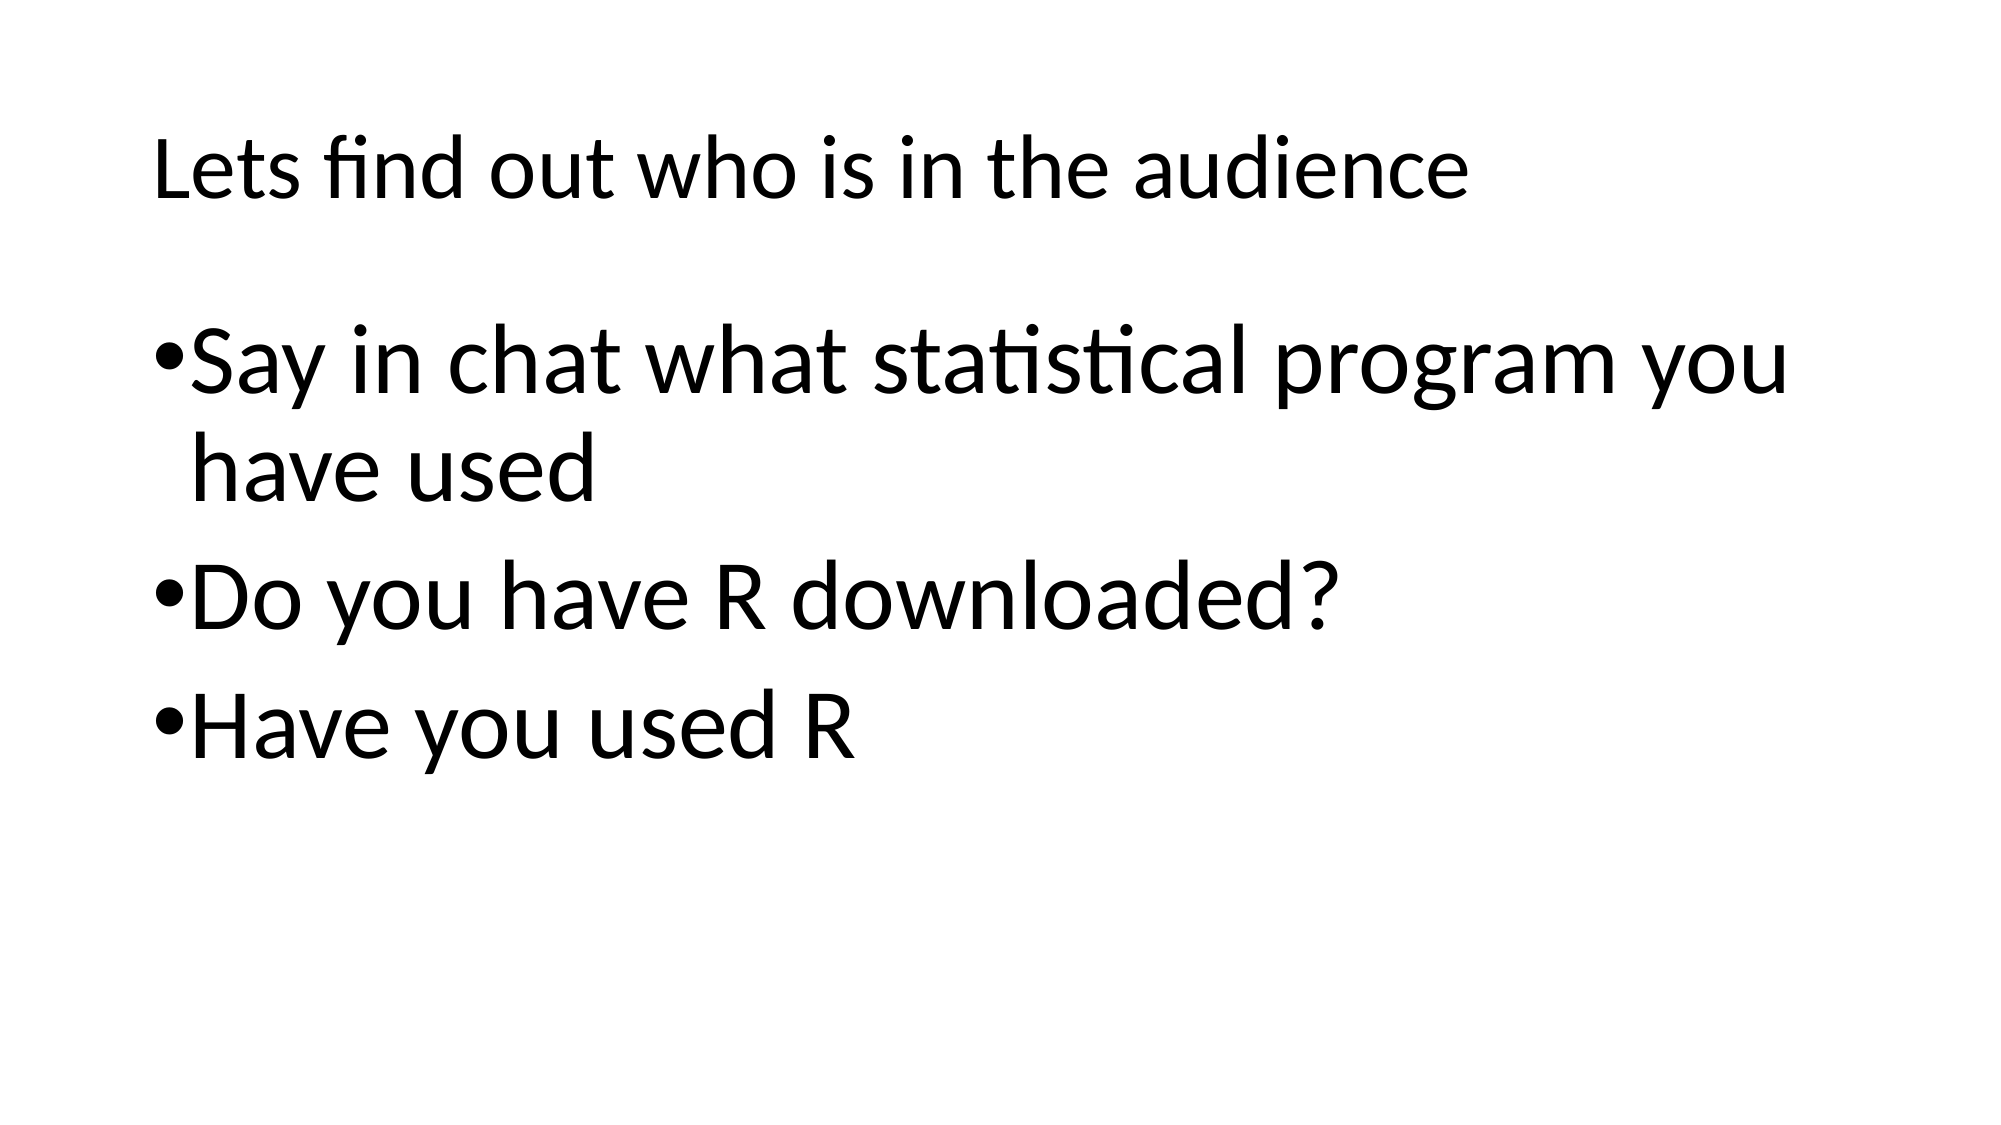

# Lets find out who is in the audience
Say in chat what statistical program you have used
Do you have R downloaded?
Have you used R